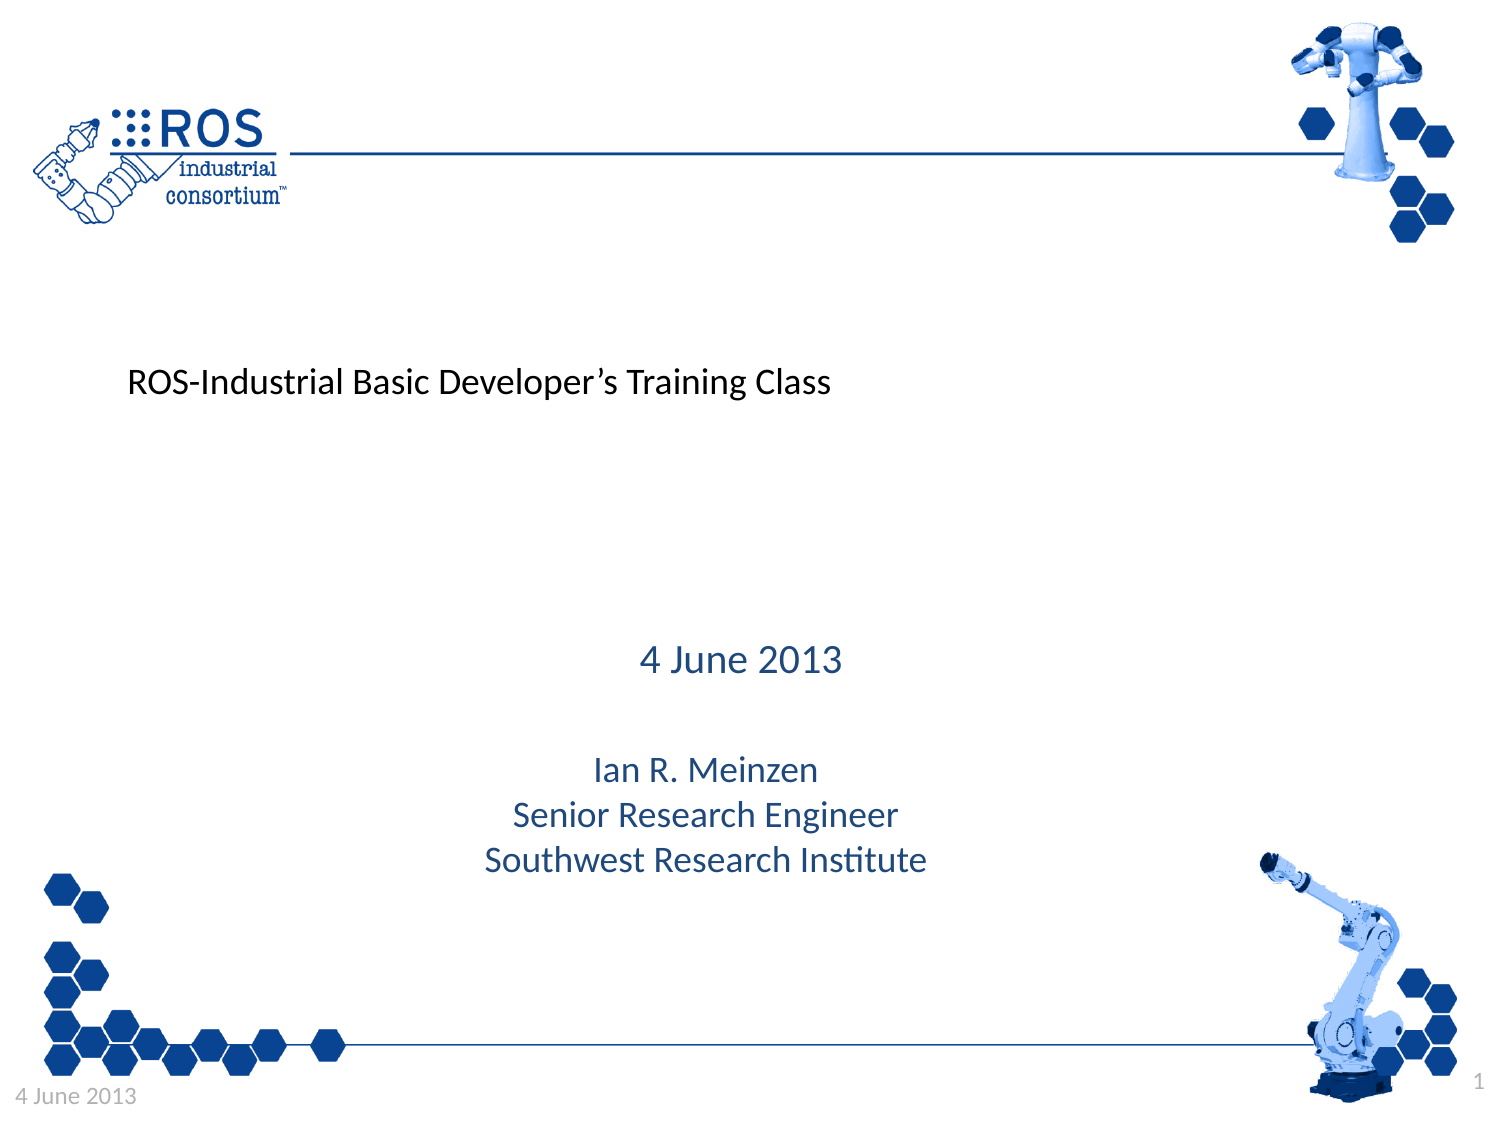

ROS-Industrial Basic Developer’s Training Class
4 June 2013
Ian R. Meinzen
Senior Research Engineer
Southwest Research Institute

1
4 June 2013